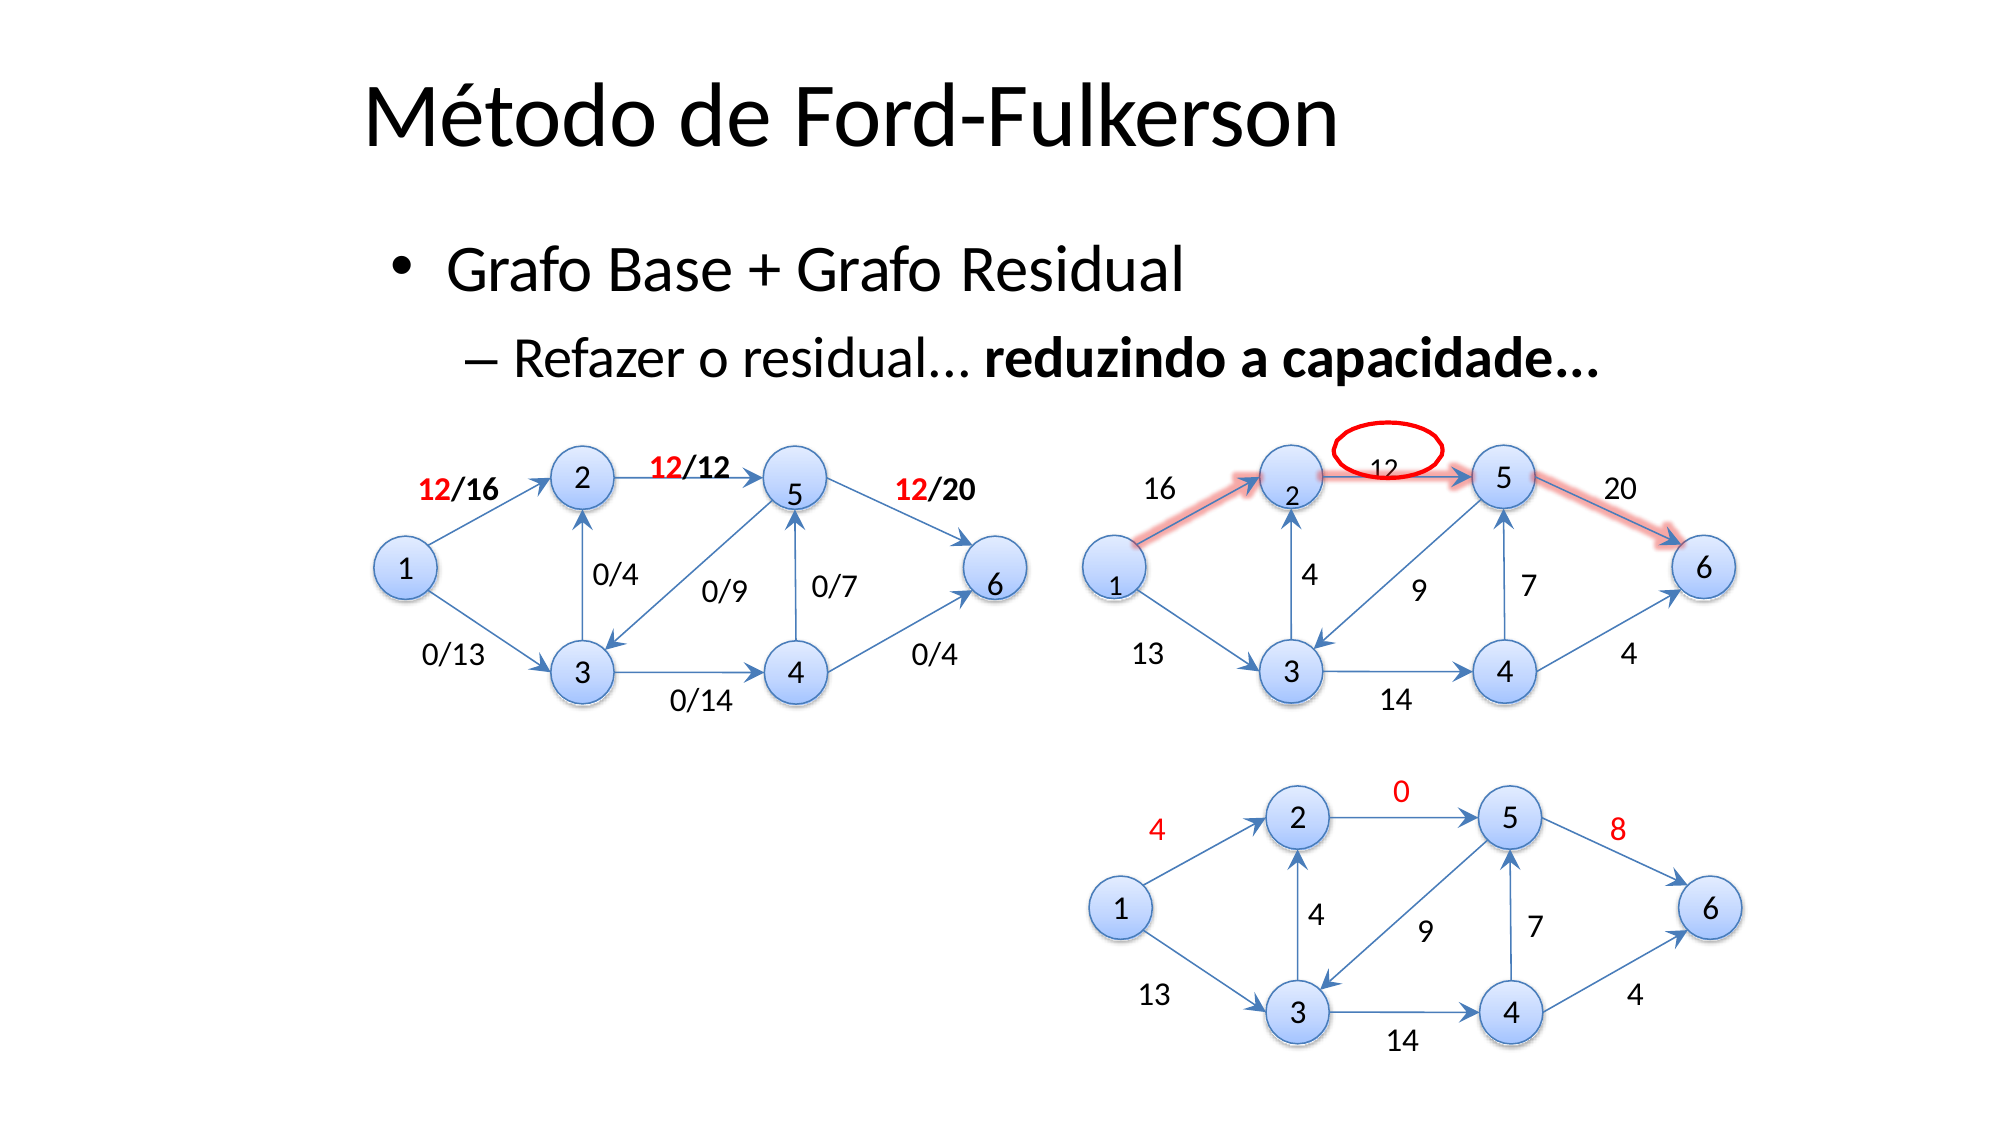

# Método de Ford-Fulkerson
Grafo Base + Grafo Residual
– Refazer o residual... reduzindo a capacidade...

12/12	12

5
5	2
2
16
20
12/16
12/20

6
1
6	1
4
0/4
7
0/7
9
0/9
13
4
0/13
0/4

3
4
3
4
14
0/14
0

2
5
4
8

1
6
4
7
9
13
4

3
4
14